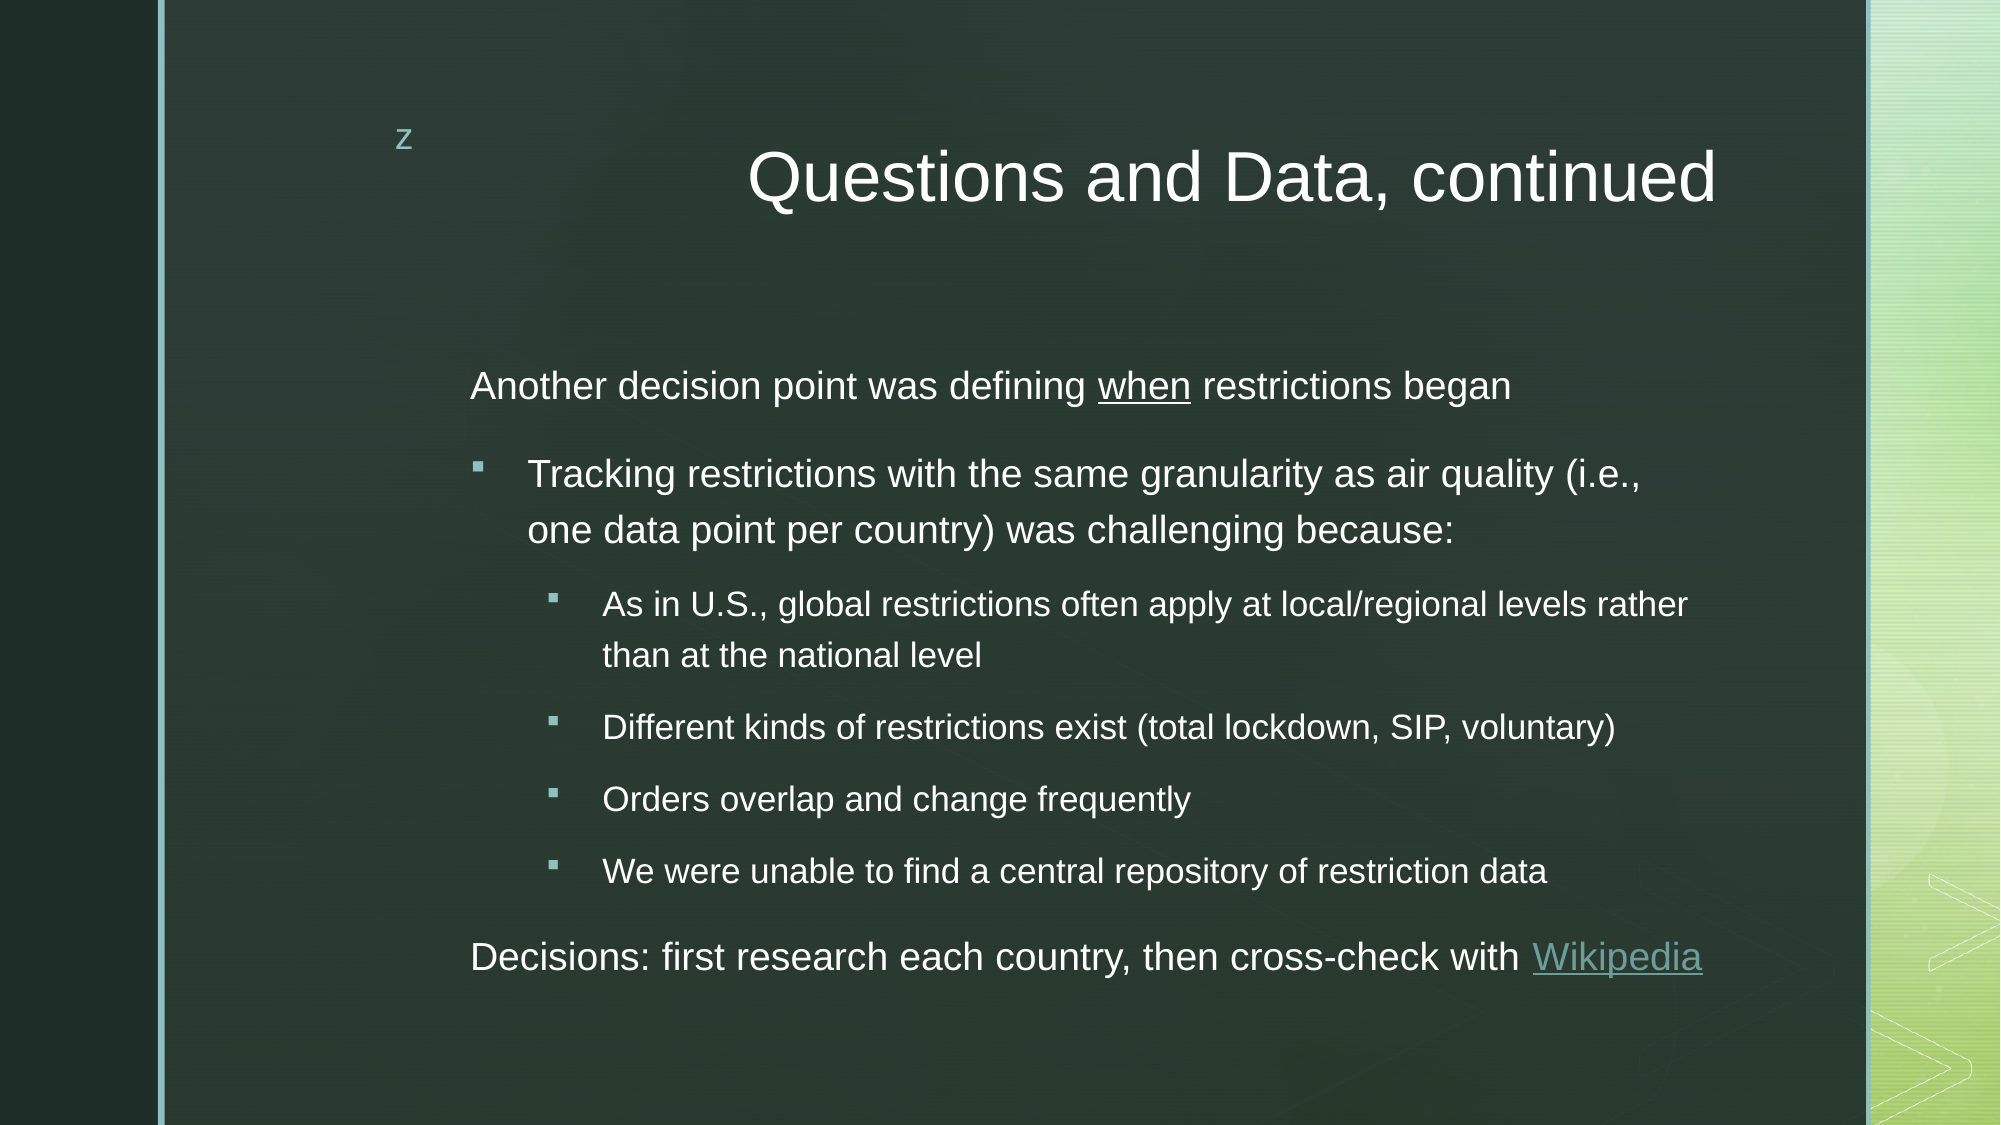

# Questions and Data, continued
Another decision point was defining when restrictions began
Tracking restrictions with the same granularity as air quality (i.e., one data point per country) was challenging because:
As in U.S., global restrictions often apply at local/regional levels rather than at the national level
Different kinds of restrictions exist (total lockdown, SIP, voluntary)
Orders overlap and change frequently
We were unable to find a central repository of restriction data
Decisions: first research each country, then cross-check with Wikipedia